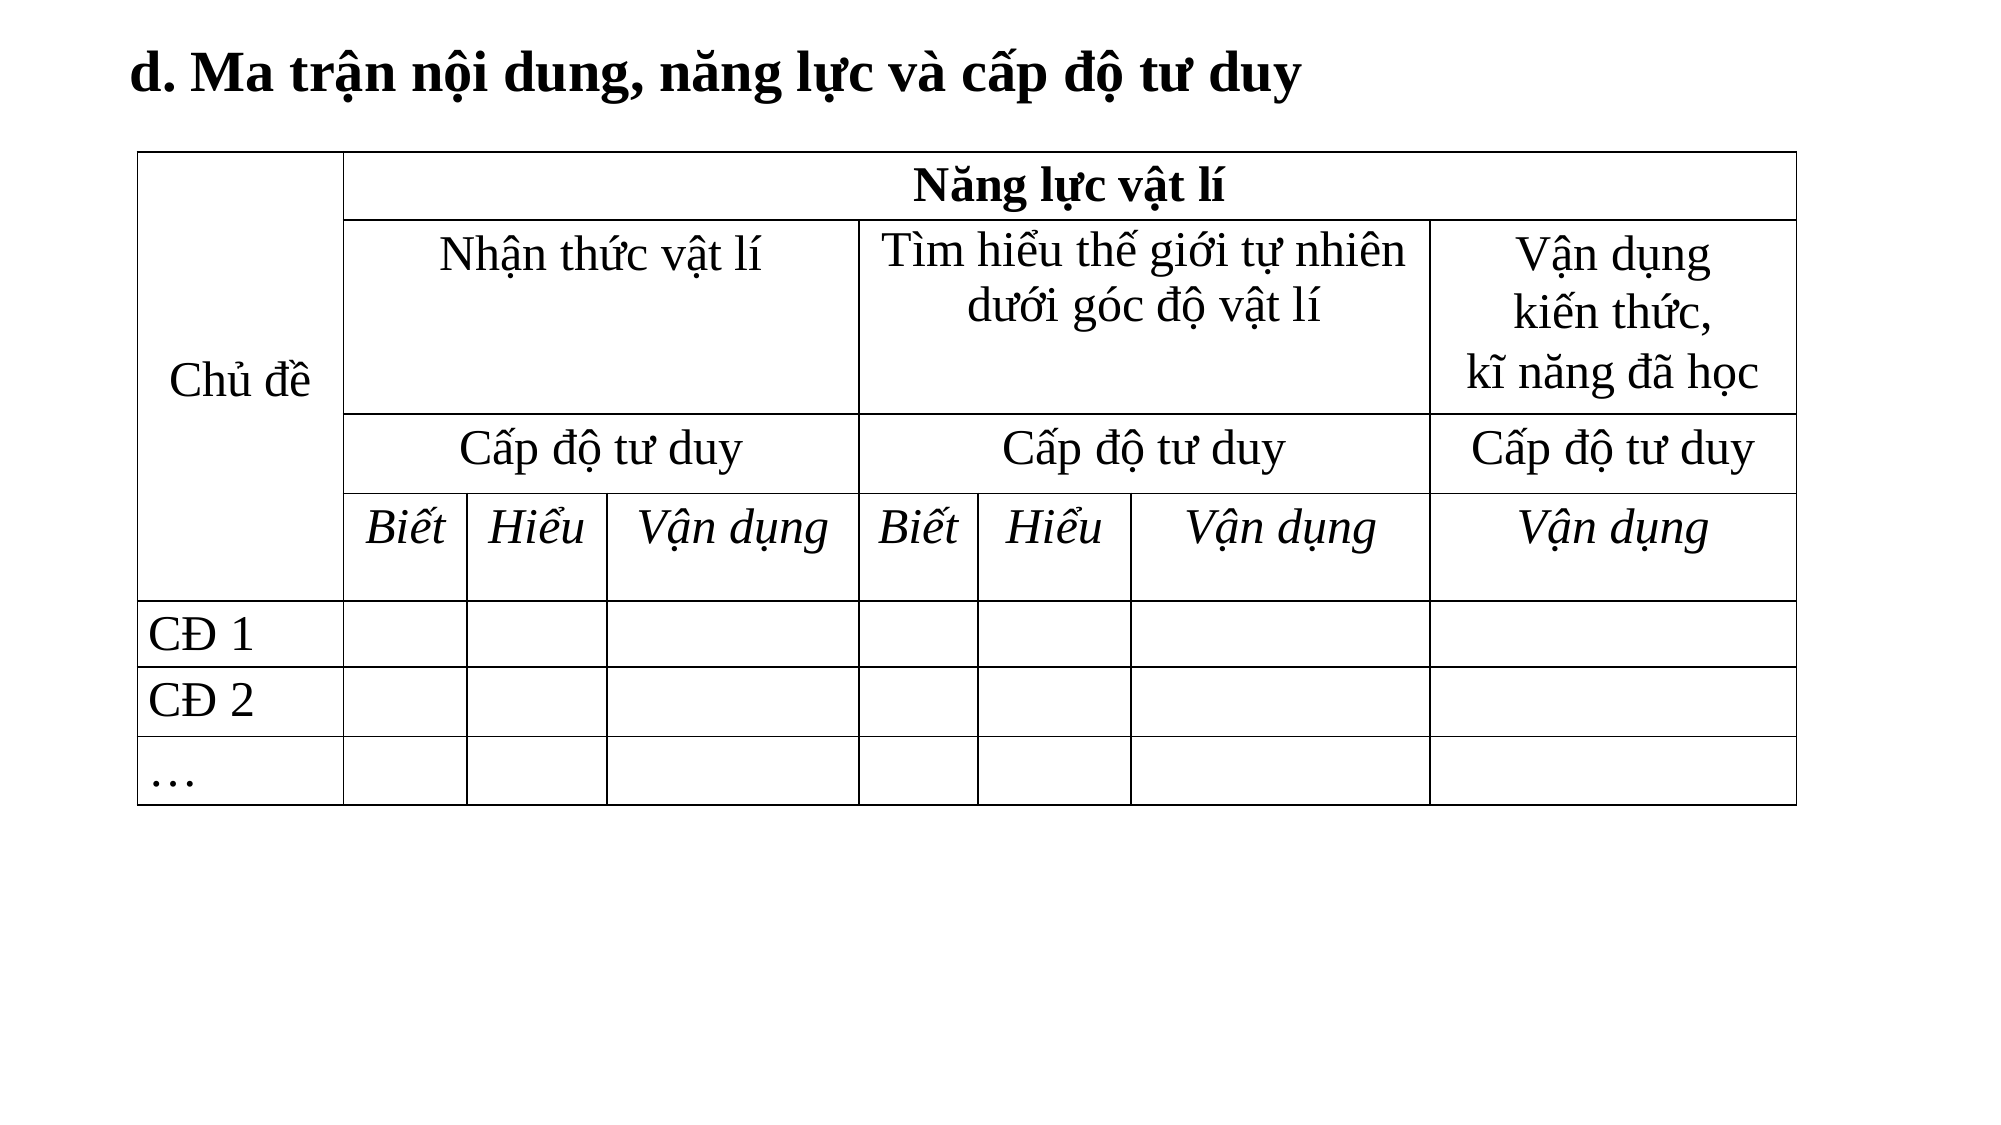

d. Ma trận nội dung, năng lực và cấp độ tư duy
| Chủ đề | Năng lực vật lí |  |  |  |  |  |  |
| --- | --- | --- | --- | --- | --- | --- | --- |
|  | Nhận thức vật lí |  |  | Tìm hiểu thế giới tự nhiên dưới góc độ vật lí |  |  | Vận dụng kiến thức, kĩ năng đã học |
|  | Cấp độ tư duy |  |  | Cấp độ tư duy |  |  | Cấp độ tư duy |
|  | Biết | Hiểu | Vận dụng | Biết | Hiểu | Vận dụng | Vận dụng |
| CĐ 1 |  |  |  |  |  |  |  |
| CĐ 2 |  |  |  |  |  |  |  |
| … |  |  |  |  |  |  |  |